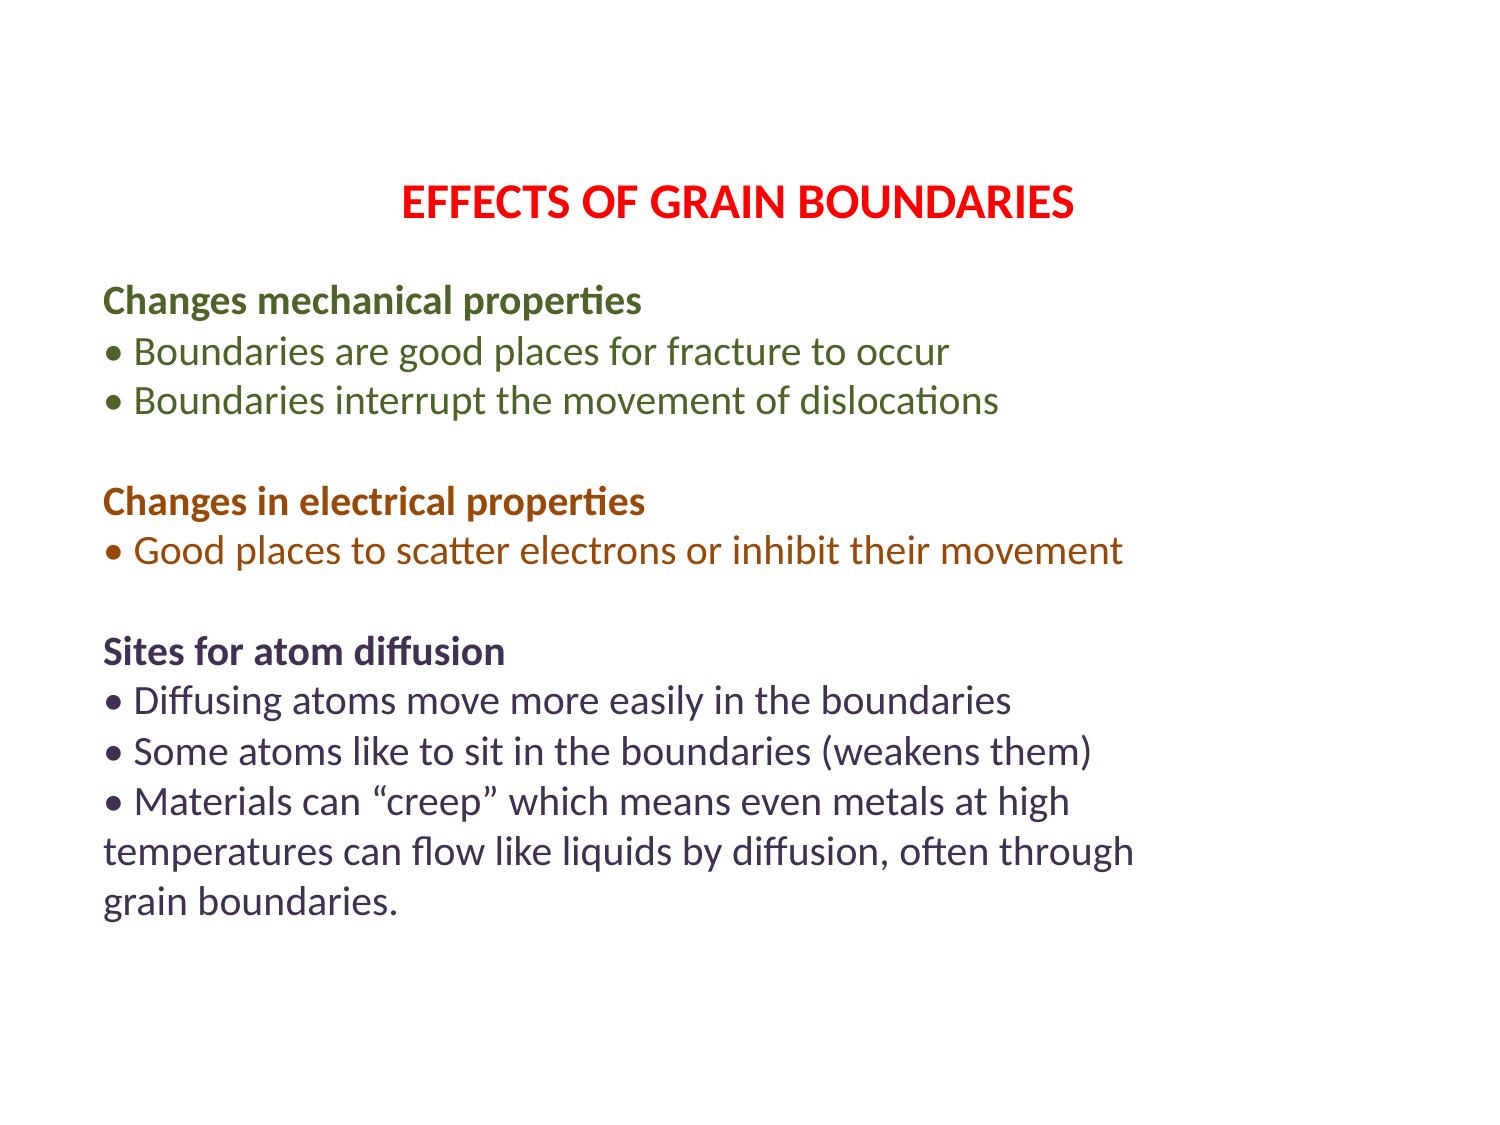

EFFECTS OF GRAIN BOUNDARIES

Changes mechanical properties
• Boundaries are good places for fracture to occur
• Boundaries interrupt the movement of dislocations

Changes in electrical properties
• Good places to scatter electrons or inhibit their movement

Sites for atom diffusion
• Diffusing atoms move more easily in the boundaries
• Some atoms like to sit in the boundaries (weakens them)
• Materials can “creep” which means even metals at high
temperatures can flow like liquids by diffusion, often through
grain boundaries.